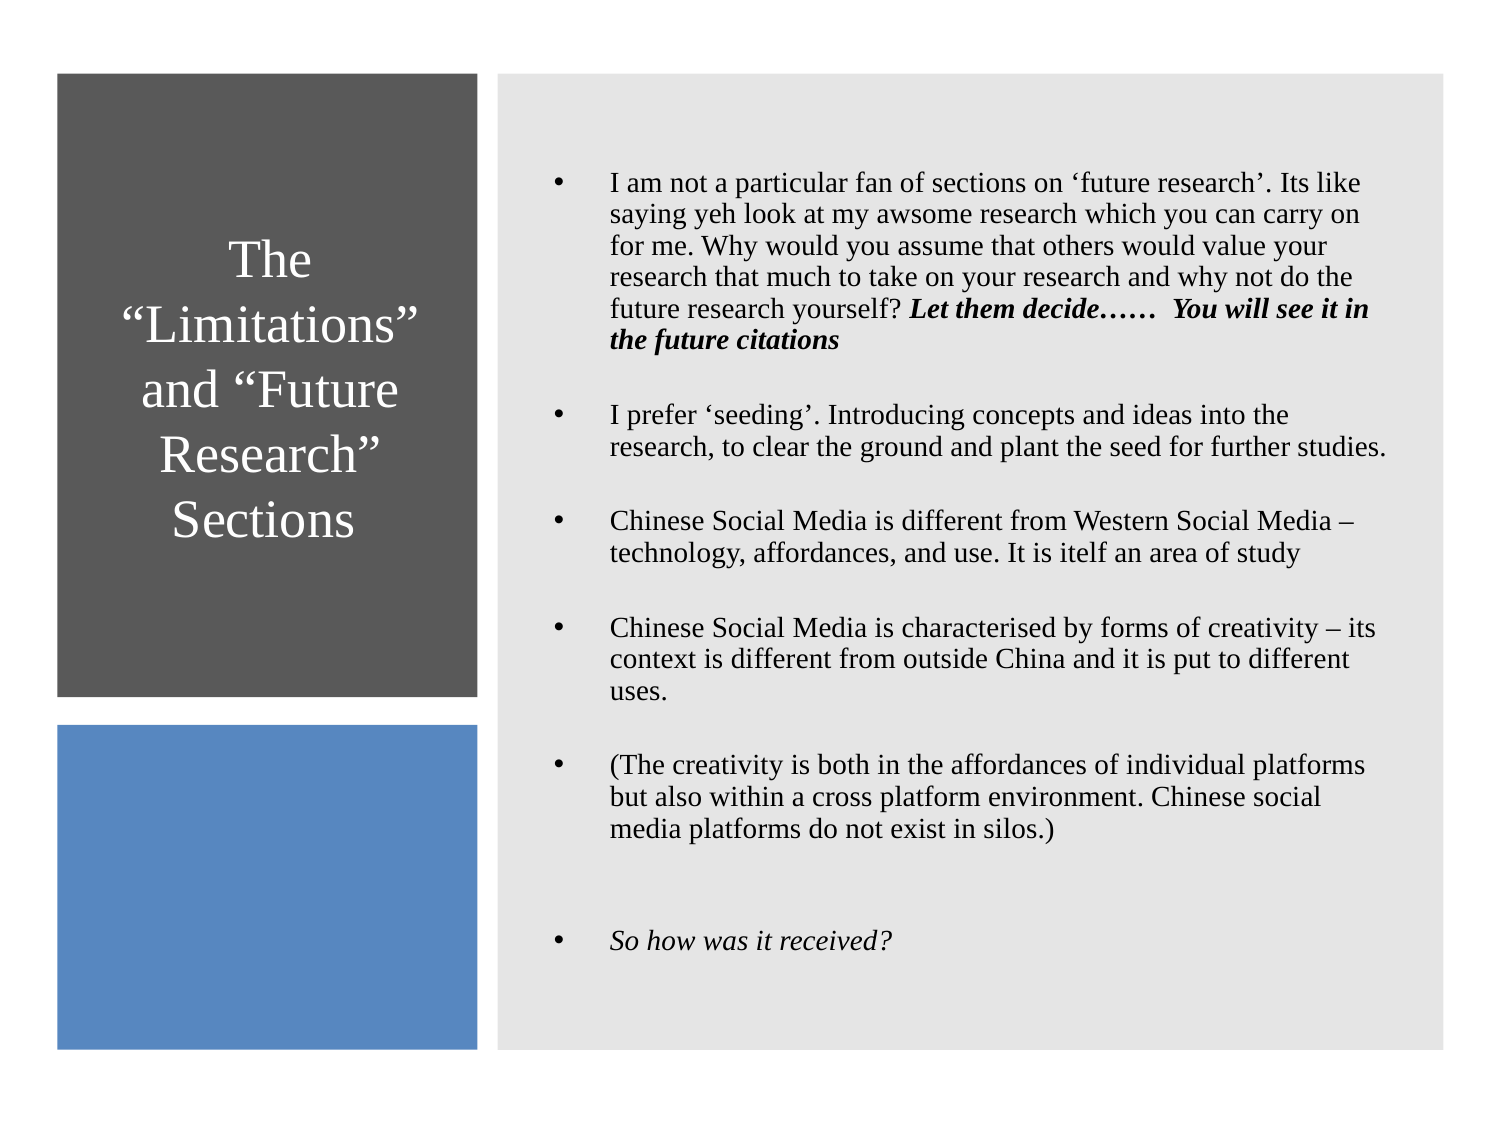

I am not a particular fan of sections on ‘future research’. Its like saying yeh look at my awsome research which you can carry on for me. Why would you assume that others would value your research that much to take on your research and why not do the future research yourself? Let them decide……  You will see it in the future citations

I prefer ‘seeding’. Introducing concepts and ideas into the research, to clear the ground and plant the seed for further studies.

Chinese Social Media is different from Western Social Media – technology, affordances, and use. It is itelf an area of study

Chinese Social Media is characterised by forms of creativity – its context is different from outside China and it is put to different uses.

(The creativity is both in the affordances of individual platforms but also within a cross platform environment. Chinese social media platforms do not exist in silos.)

So how was it received?
# The “Limitations” and “Future Research” Sections